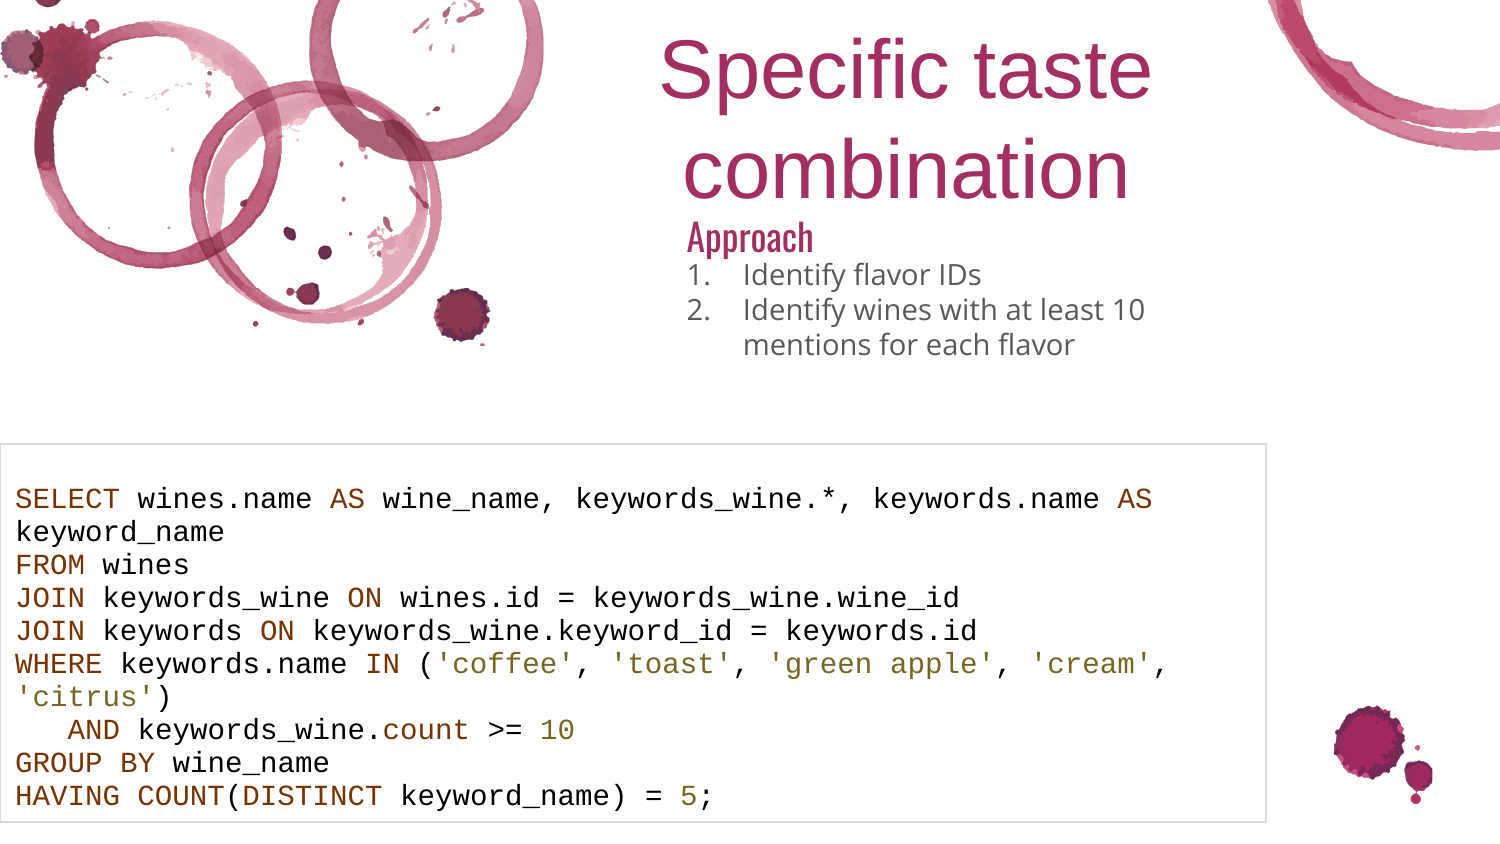

Specific taste combination
Approach
Identify flavor IDs
Identify wines with at least 10 mentions for each flavor
| SELECT wines.name AS wine\_name, keywords\_wine.\*, keywords.name AS keyword\_name FROM wines JOIN keywords\_wine ON wines.id = keywords\_wine.wine\_id JOIN keywords ON keywords\_wine.keyword\_id = keywords.id WHERE keywords.name IN ('coffee', 'toast', 'green apple', 'cream', 'citrus')    AND keywords\_wine.count >= 10 GROUP BY wine\_name HAVING COUNT(DISTINCT keyword\_name) = 5; |
| --- |